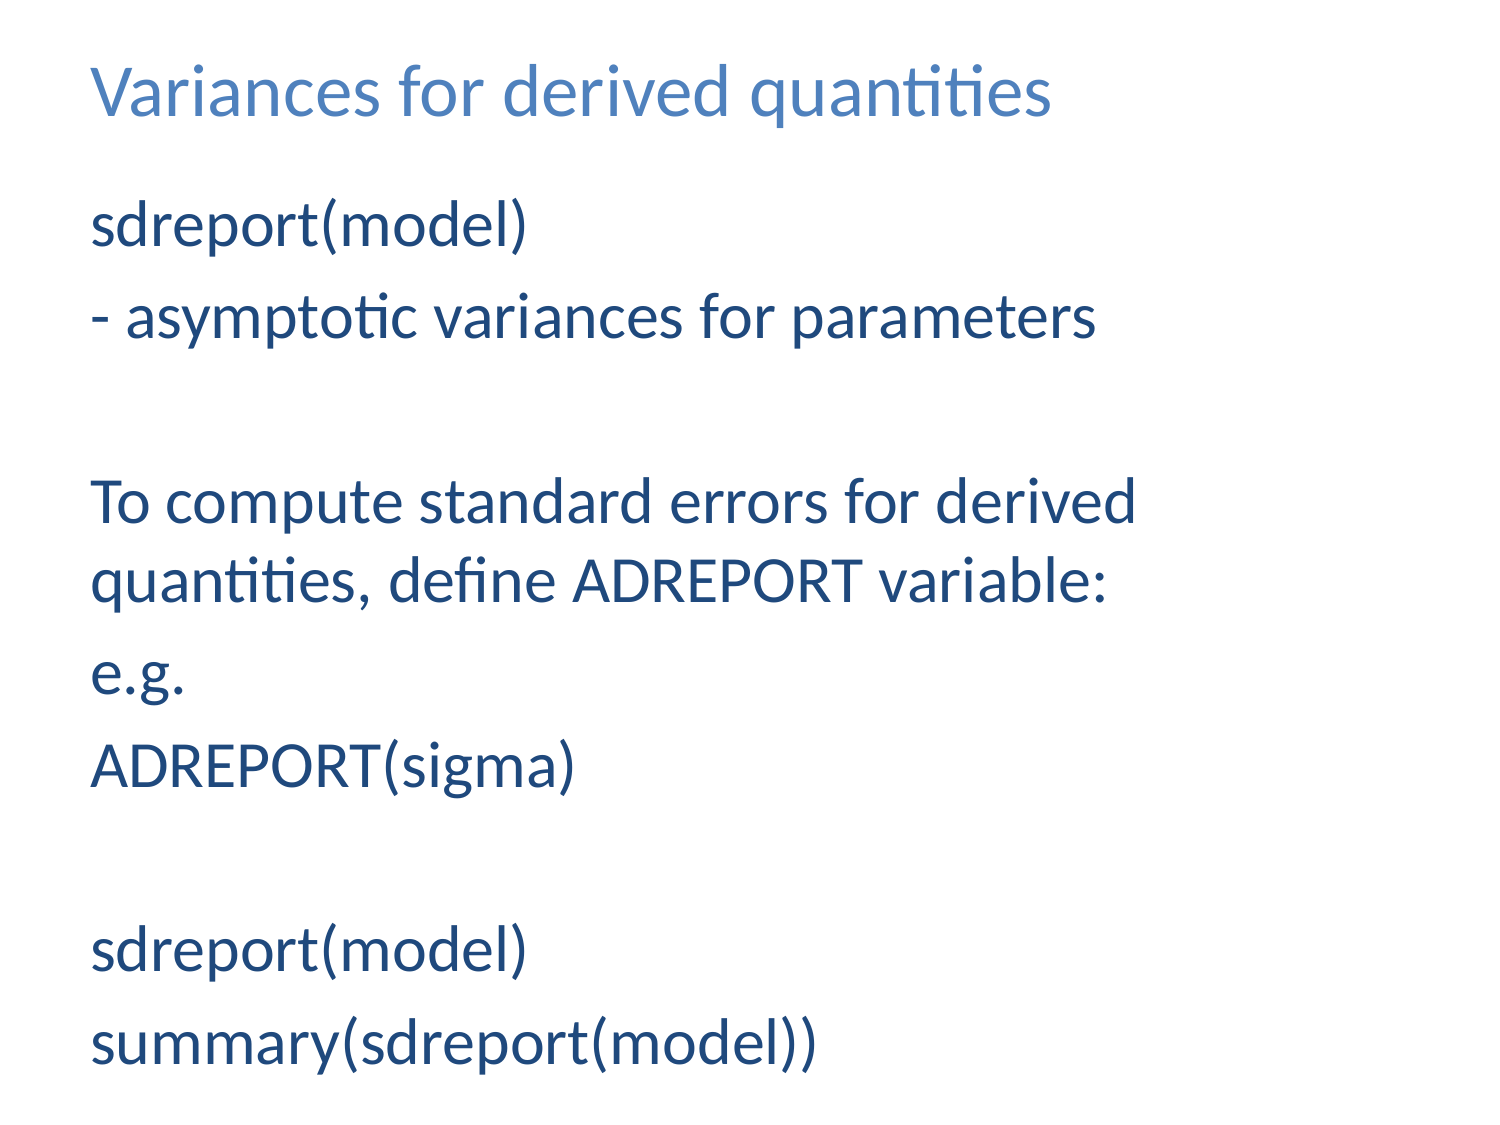

# Variances for derived quantities
sdreport(model)
- asymptotic variances for parameters

To compute standard errors for derived quantities, define ADREPORT variable:
e.g.
ADREPORT(sigma)

sdreport(model)
summary(sdreport(model))